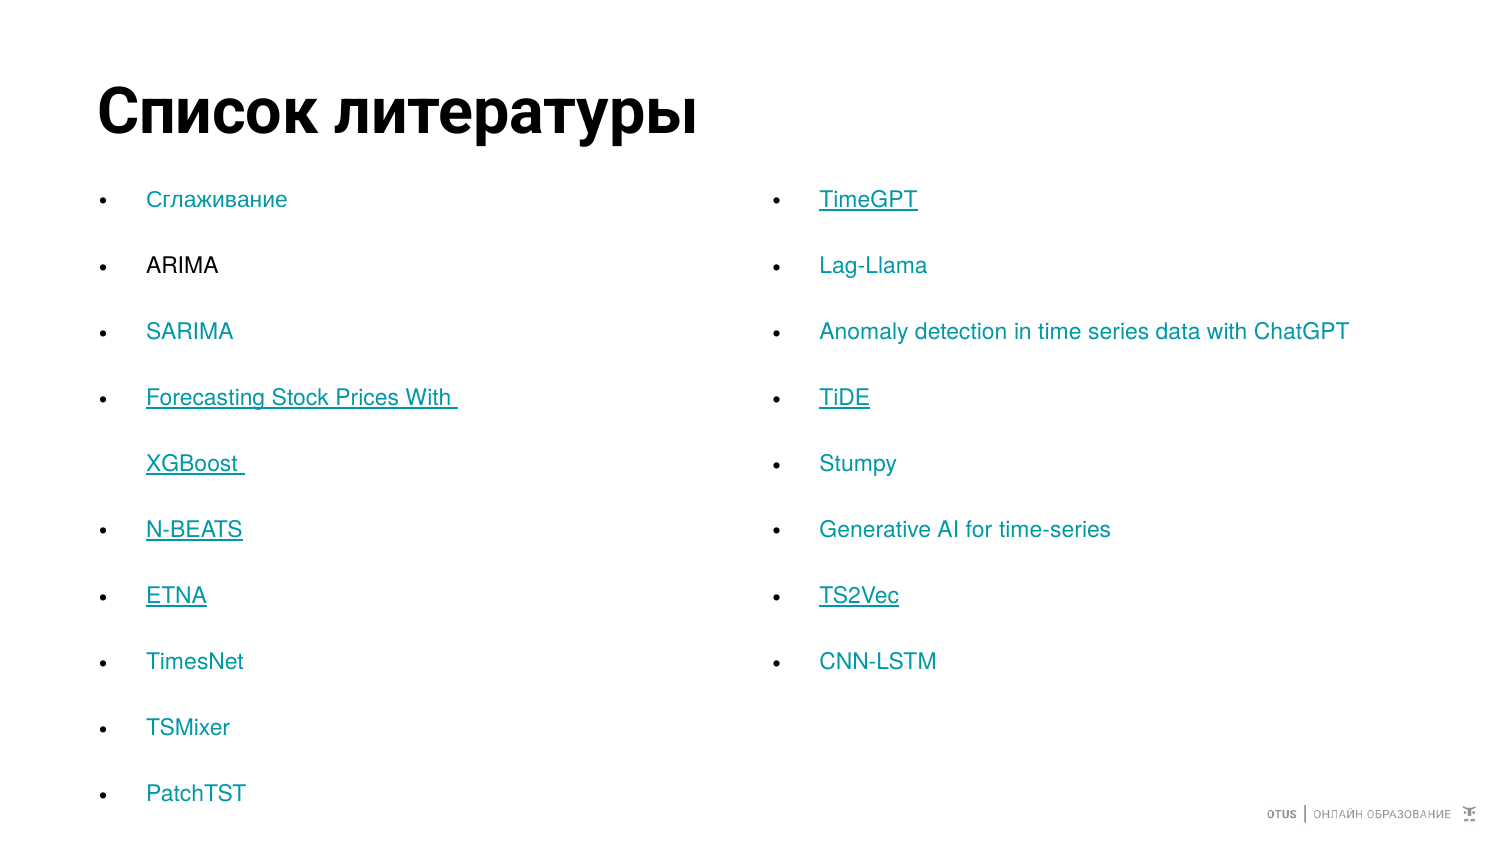

# Список литературы
Сглаживание
ARIMA
SARIMA
Forecasting Stock Prices With XGBoost
N-BEATS
ETNA
TimesNet
TSMixer
PatchTST
TimeGPT
Lag-Llama
Anomaly detection in time series data with ChatGPT
TiDE
Stumpy
Generative AI for time-series
TS2Vec
CNN-LSTM